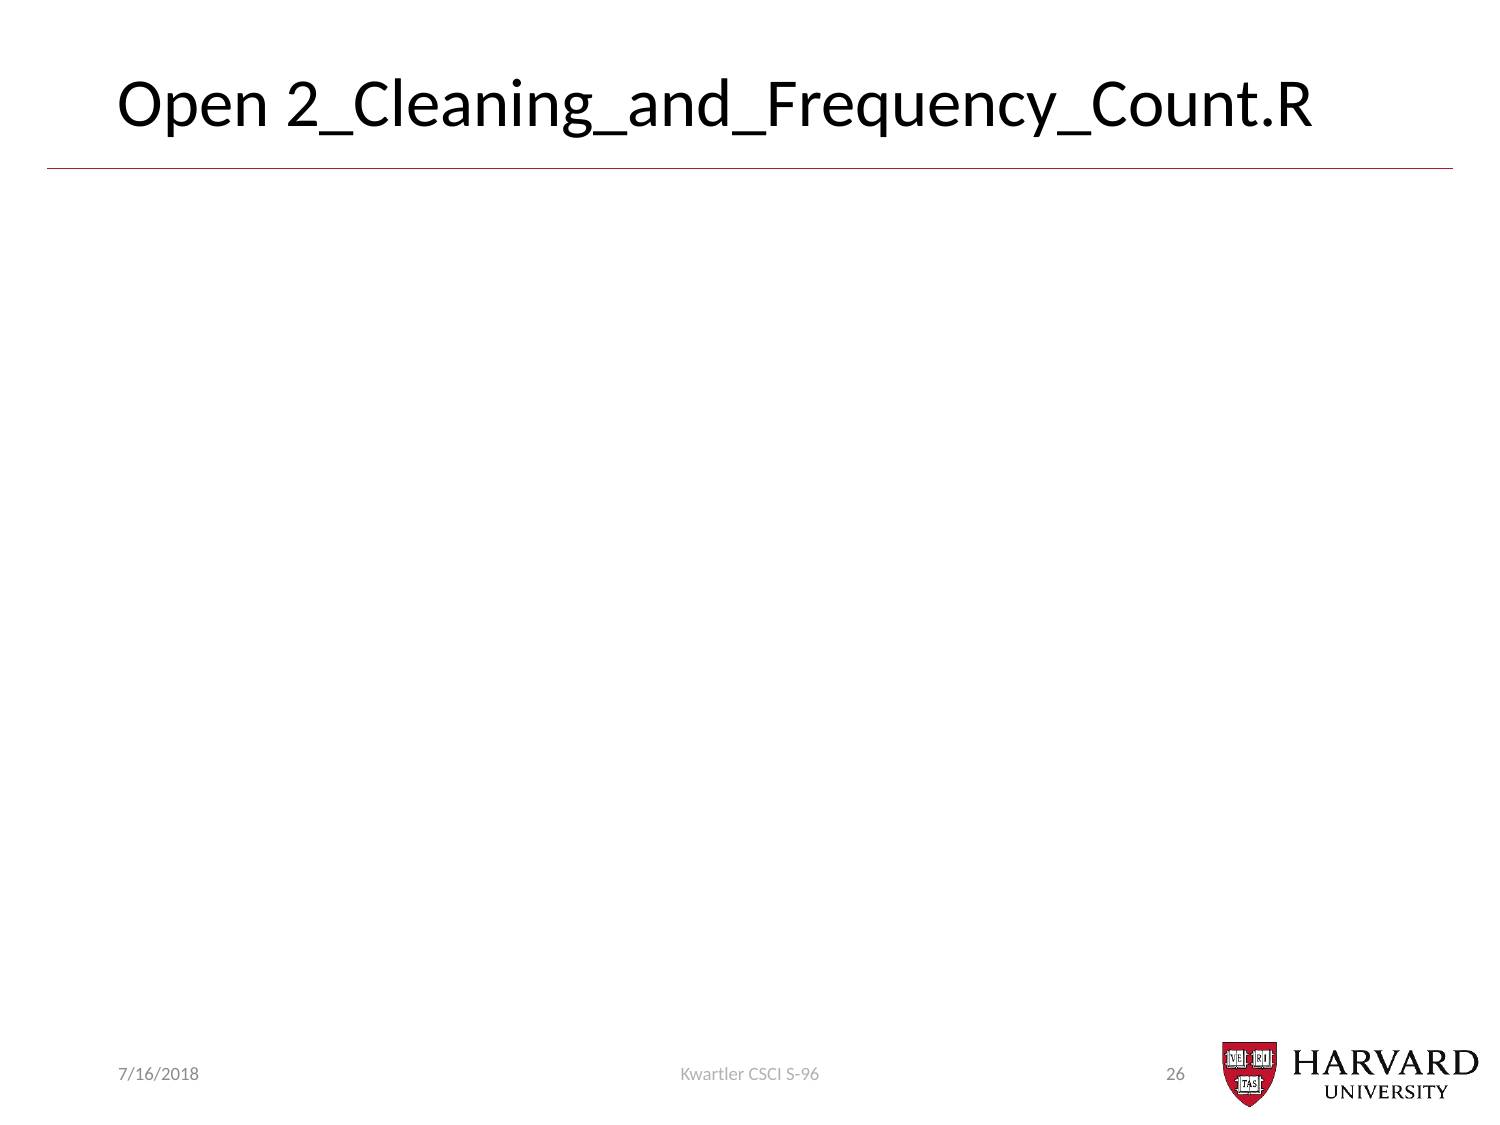

Open 2_Cleaning_and_Frequency_Count.R
7/16/2018
Kwartler CSCI S-96
26